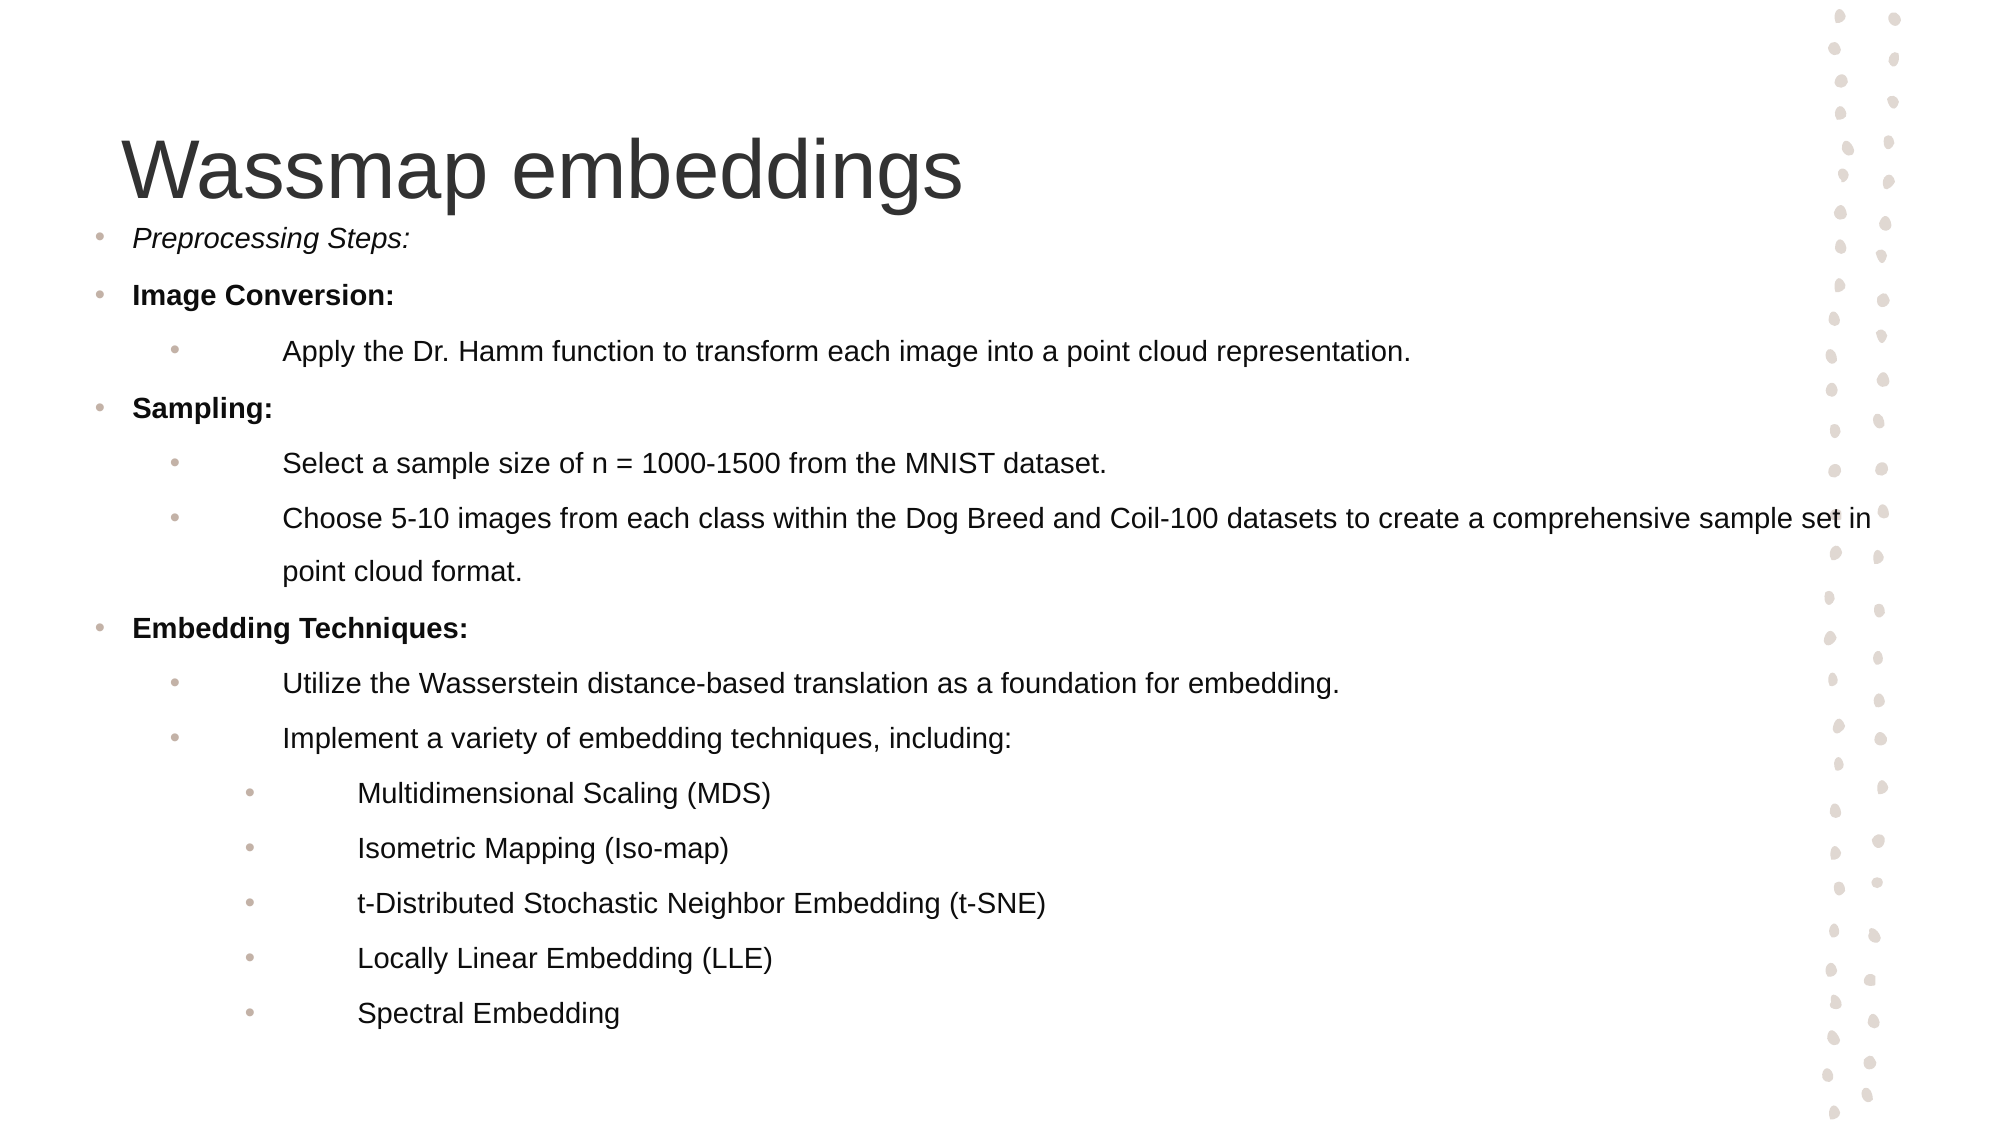

# Wassmap embeddings
Preprocessing Steps:
Image Conversion:
Apply the Dr. Hamm function to transform each image into a point cloud representation.
Sampling:
Select a sample size of n = 1000-1500 from the MNIST dataset.
Choose 5-10 images from each class within the Dog Breed and Coil-100 datasets to create a comprehensive sample set in point cloud format.
Embedding Techniques:
Utilize the Wasserstein distance-based translation as a foundation for embedding.
Implement a variety of embedding techniques, including:
Multidimensional Scaling (MDS)
Isometric Mapping (Iso-map)
t-Distributed Stochastic Neighbor Embedding (t-SNE)
Locally Linear Embedding (LLE)
Spectral Embedding